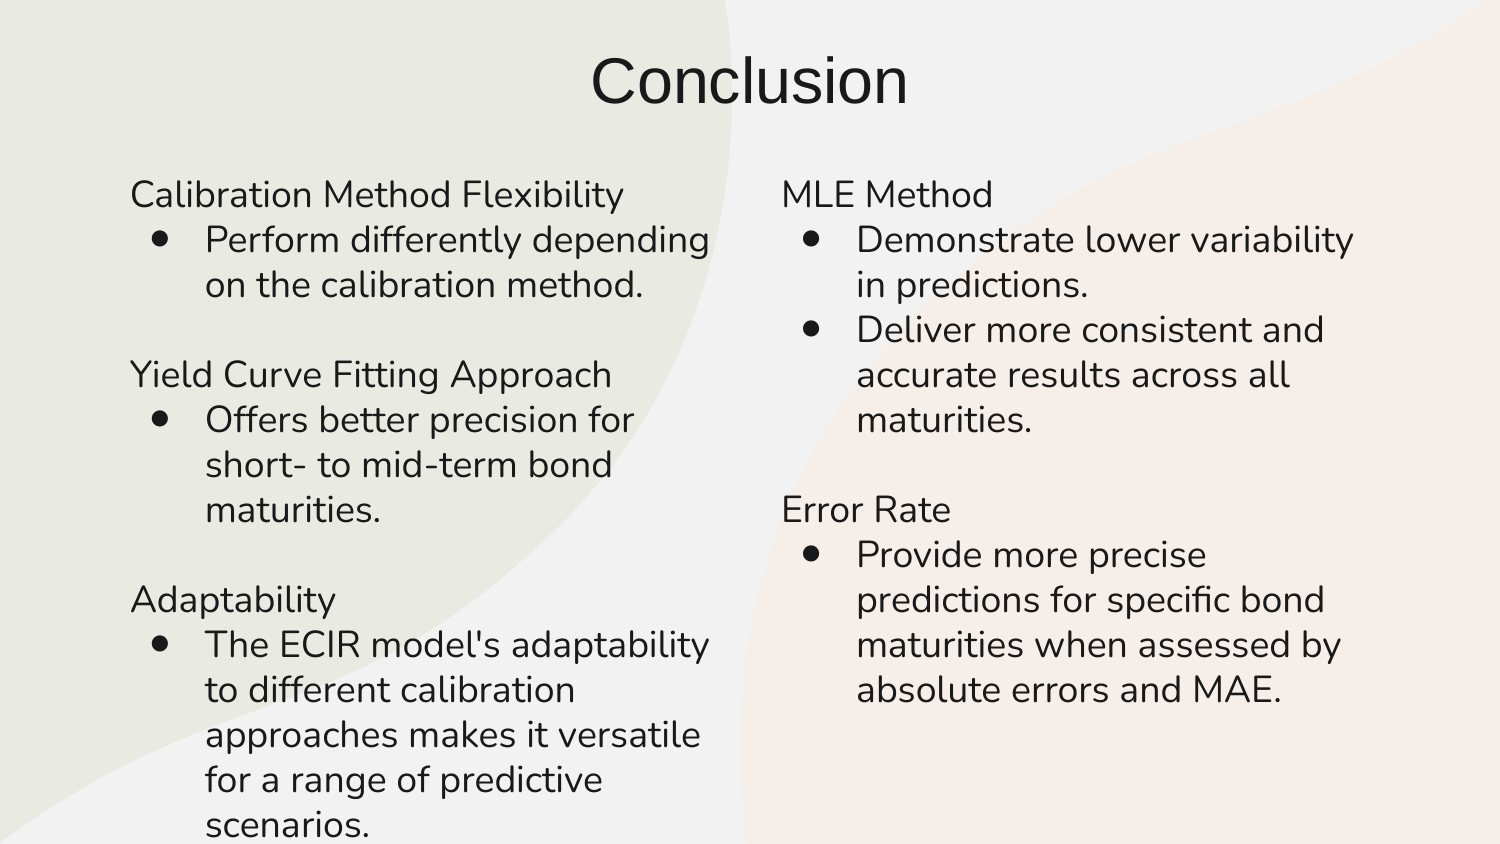

# Conclusion
Calibration Method Flexibility
Perform differently depending on the calibration method.

Yield Curve Fitting Approach
Offers better precision for short- to mid-term bond maturities.

Adaptability
The ECIR model's adaptability to different calibration approaches makes it versatile for a range of predictive scenarios.

MLE Method
Demonstrate lower variability in predictions.
Deliver more consistent and accurate results across all maturities.

Error Rate
Provide more precise predictions for specific bond maturities when assessed by absolute errors and MAE.